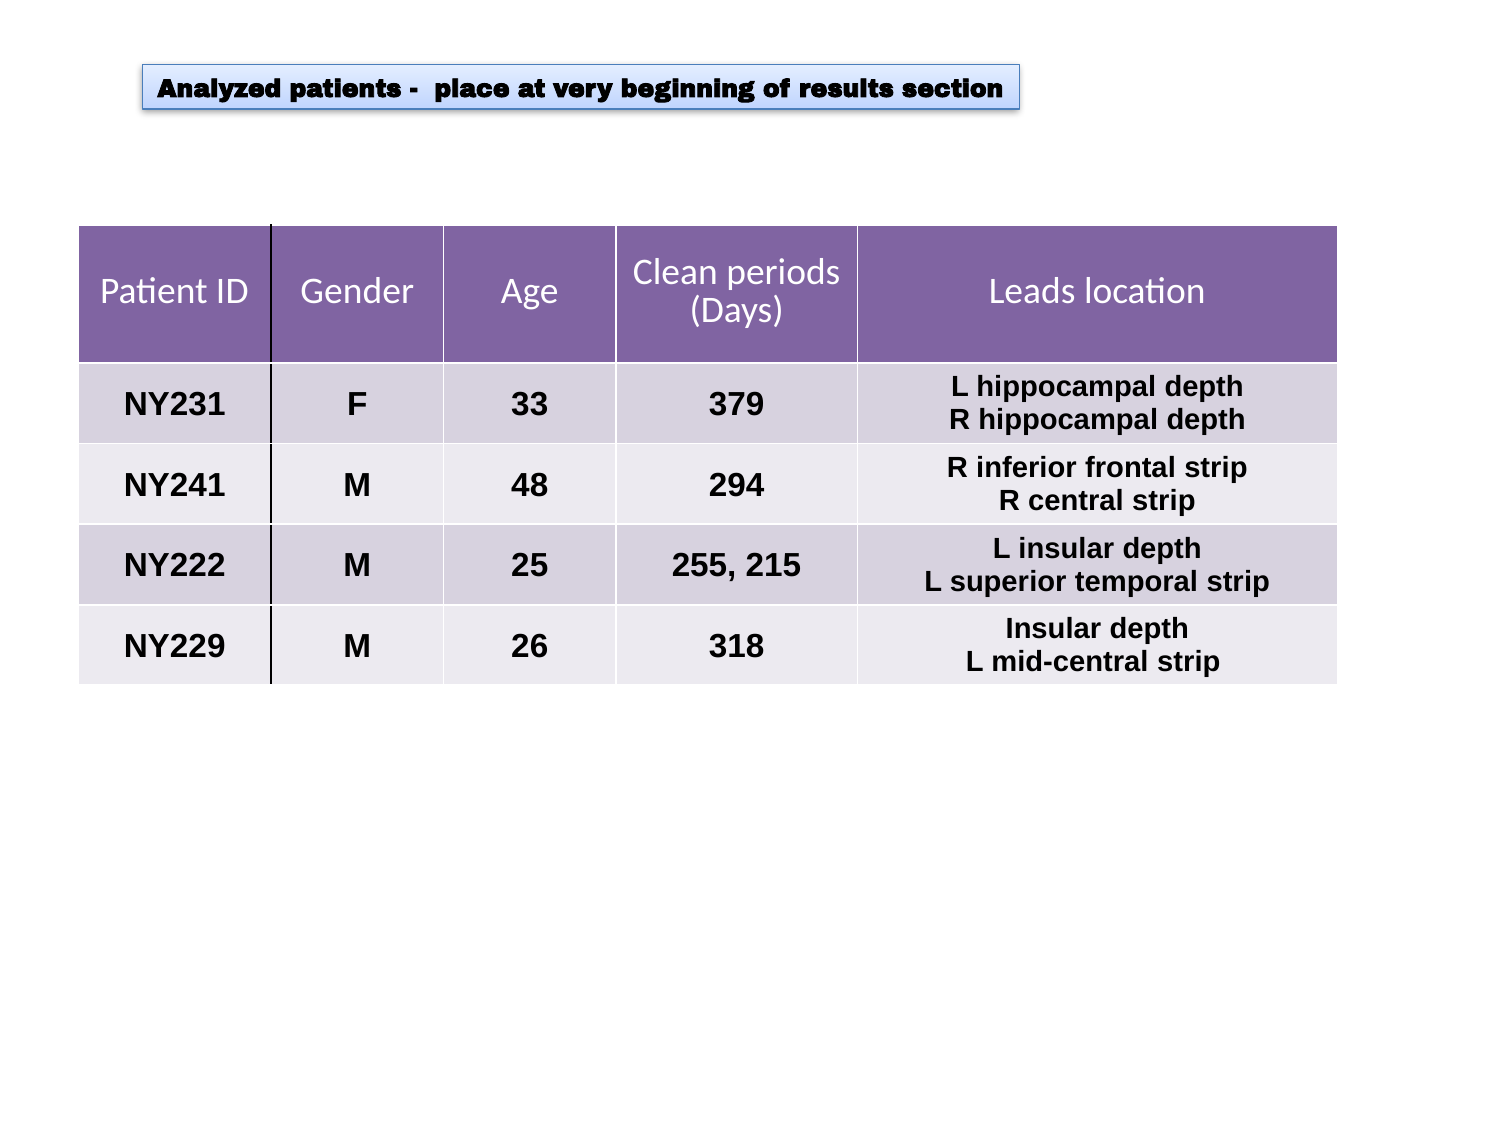

Analyzed patients -  place at very beginning of results section
| Patient ID | Gender | Age | Clean periods (Days) | Leads location |
| --- | --- | --- | --- | --- |
| NY231 | F | 33 | 379 | L hippocampal depth R hippocampal depth |
| NY241 | M | 48 | 294 | R inferior frontal strip R central strip |
| NY222 | M | 25 | 255, 215 | L insular depth L superior temporal strip |
| NY229 | M | 26 | 318 | Insular depth L mid-central strip |